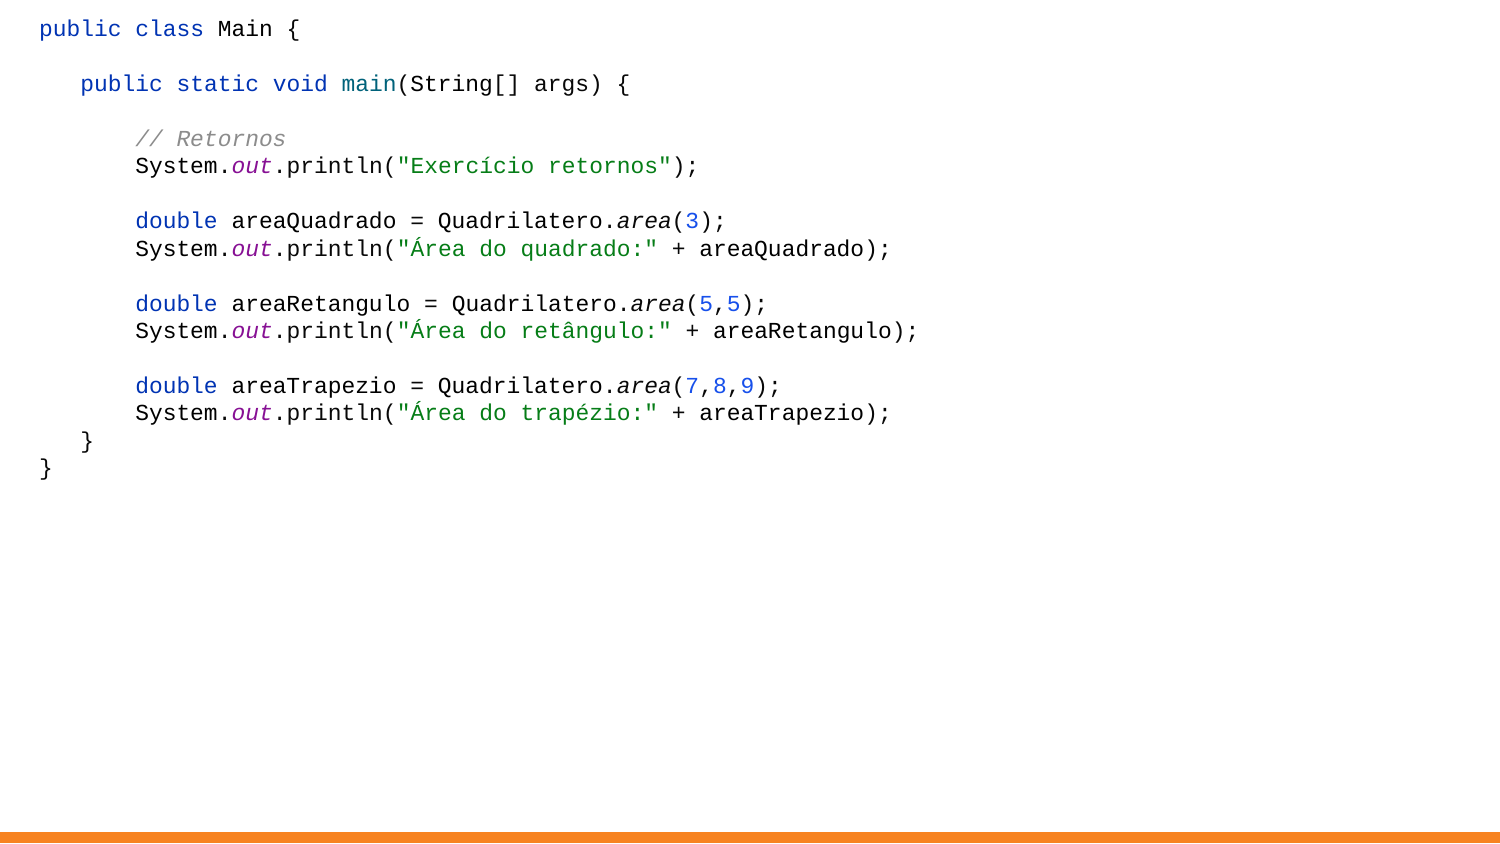

public class Main {

   public static void main(String[] args) {

       // Retornos
       System.out.println("Exercício retornos");

       double areaQuadrado = Quadrilatero.area(3);
       System.out.println("Área do quadrado:" + areaQuadrado);

       double areaRetangulo = Quadrilatero.area(5,5);
       System.out.println("Área do retângulo:" + areaRetangulo);

       double areaTrapezio = Quadrilatero.area(7,8,9);
       System.out.println("Área do trapézio:" + areaTrapezio);
   }
}